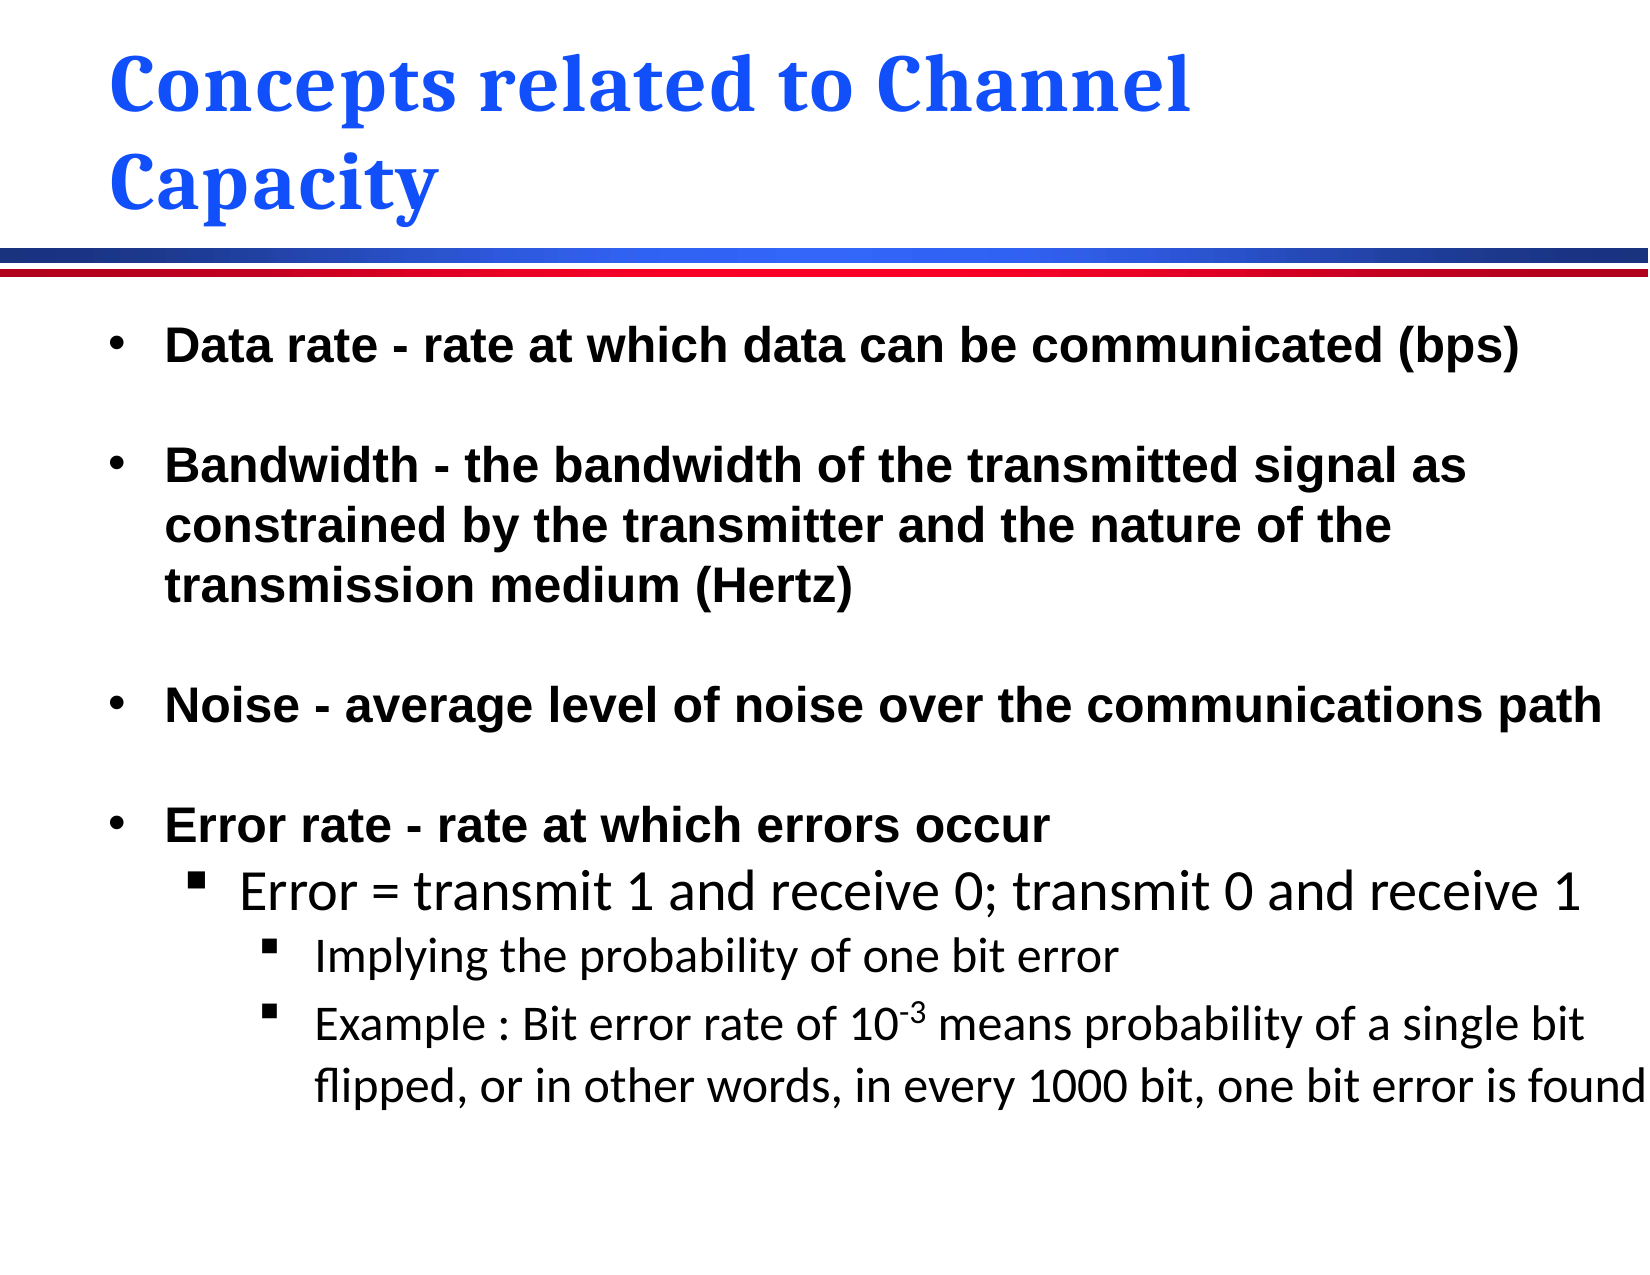

# Concepts related to Channel Capacity
Data rate - rate at which data can be communicated (bps)

Bandwidth - the bandwidth of the transmitted signal as constrained by the transmitter and the nature of the transmission medium (Hertz)

Noise - average level of noise over the communications path

Error rate - rate at which errors occur
Error = transmit 1 and receive 0; transmit 0 and receive 1
Implying the probability of one bit error
Example : Bit error rate of 10-3 means probability of a single bit flipped, or in other words, in every 1000 bit, one bit error is found